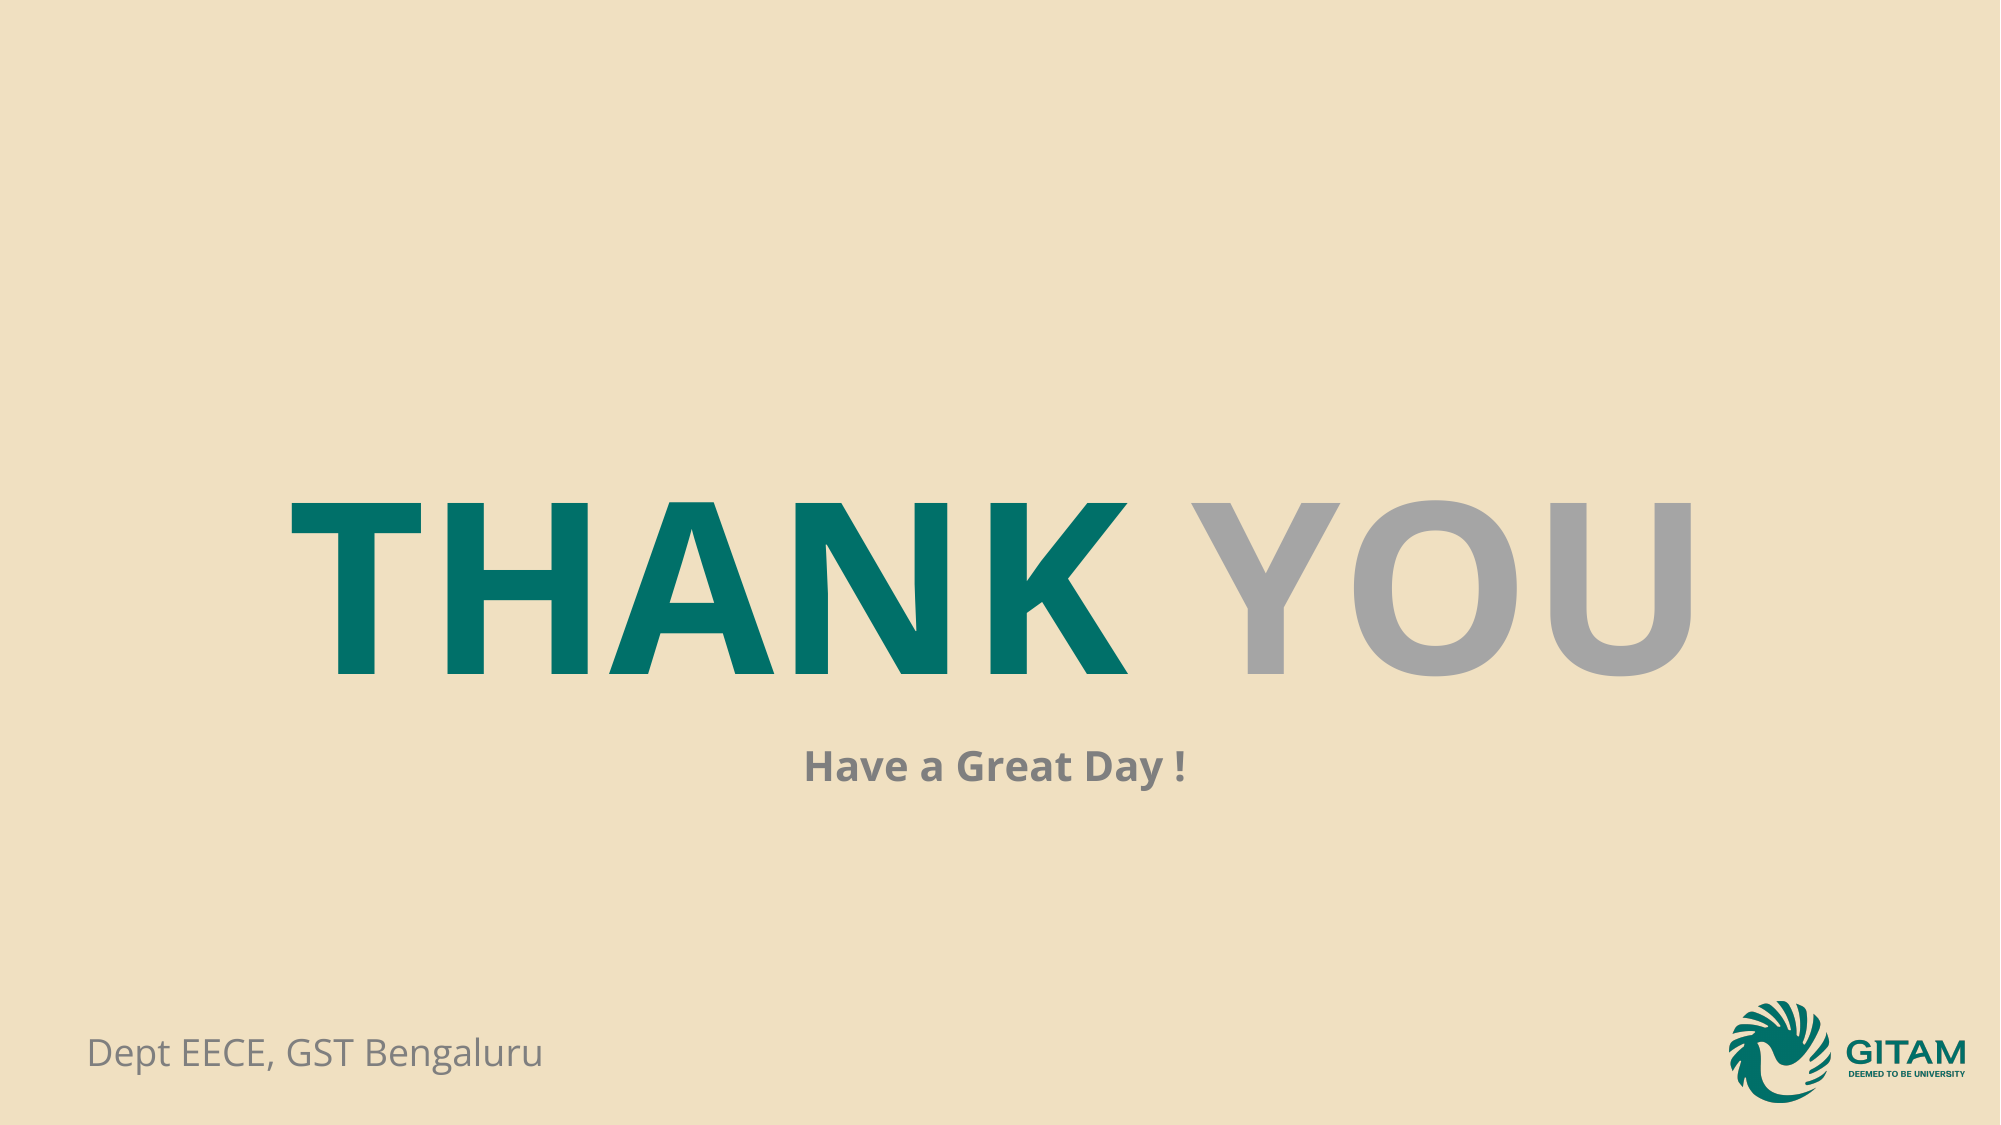

THANK YOU
Have a Great Day !